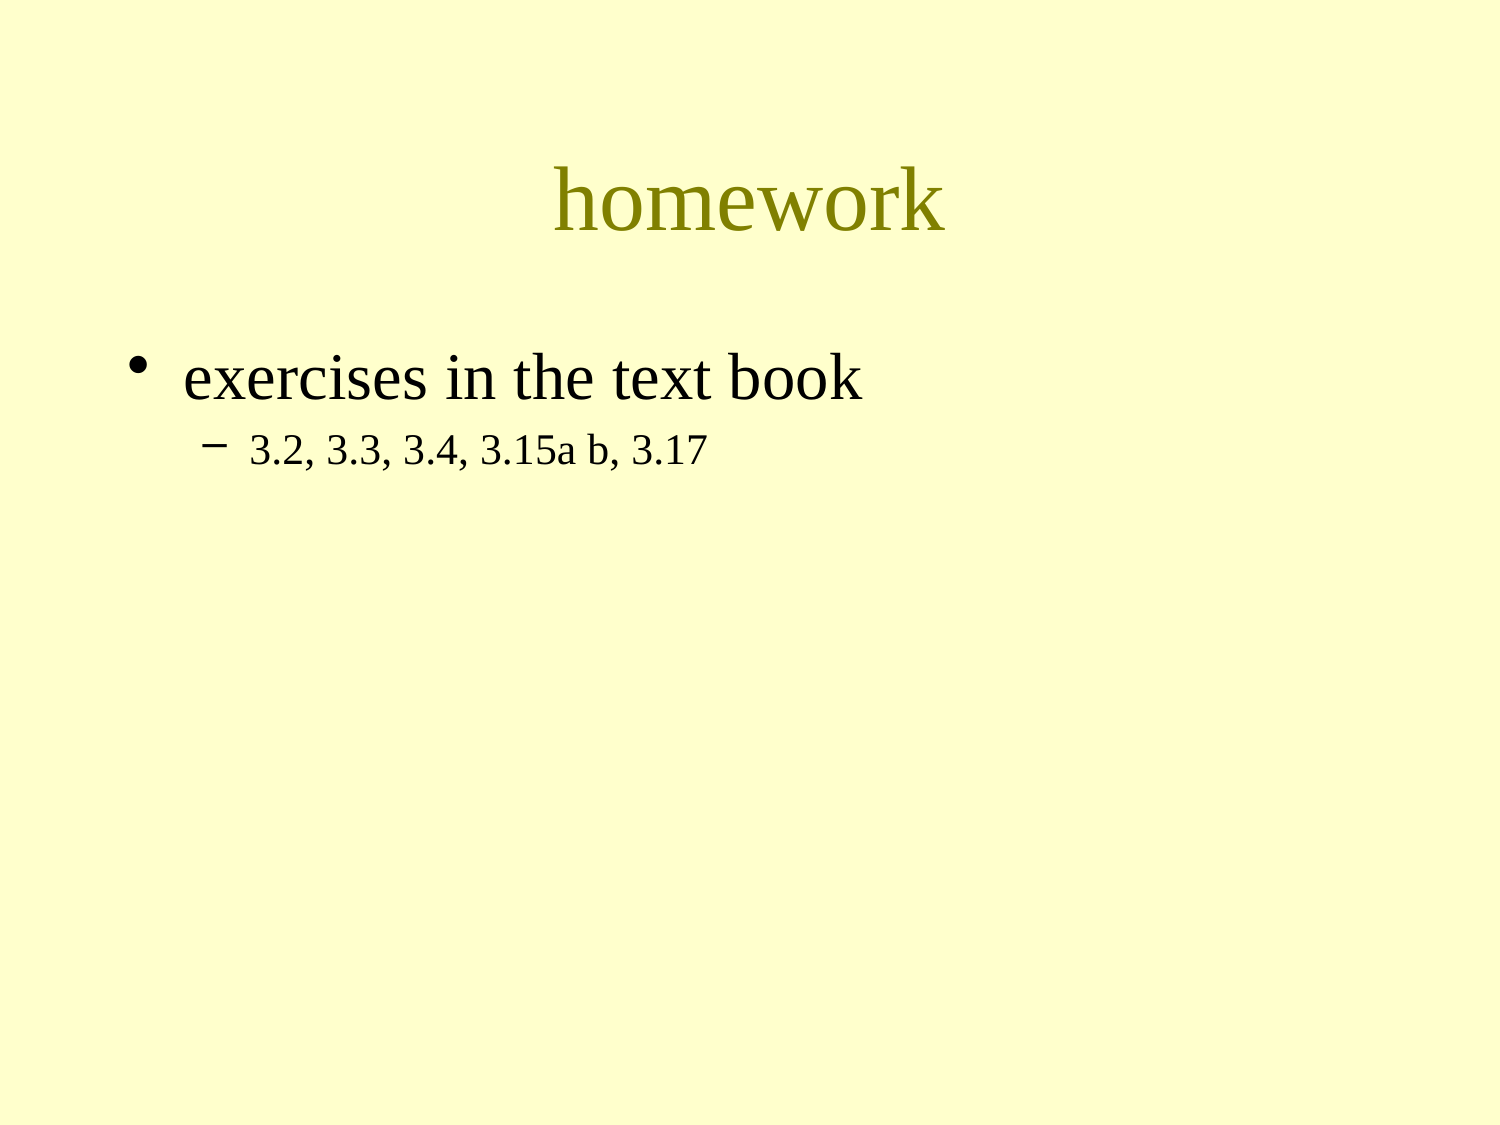

# homework
exercises in the text book
3.2, 3.3, 3.4, 3.15a b, 3.17